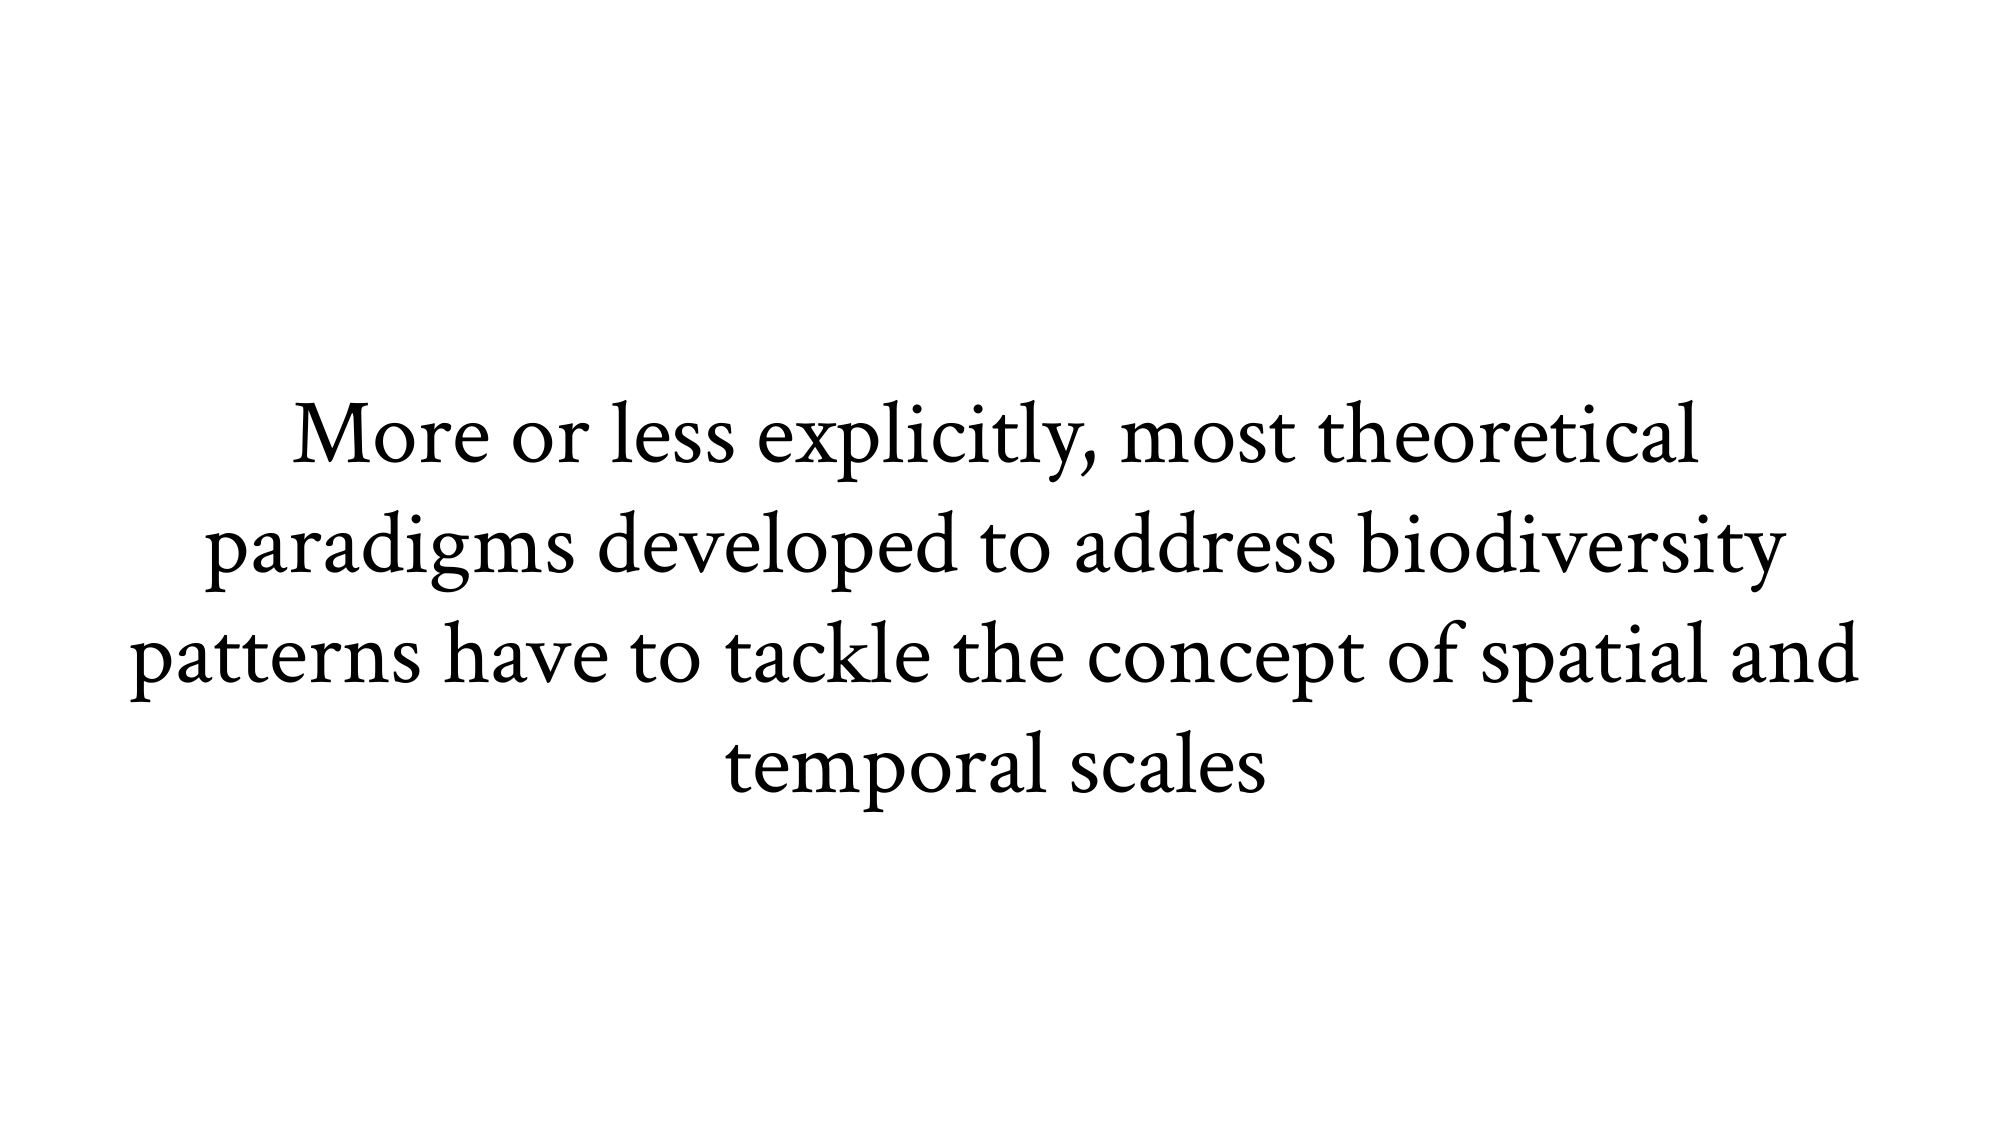

More or less explicitly, most theoretical paradigms developed to address biodiversity patterns have to tackle the concept of spatial and temporal scales